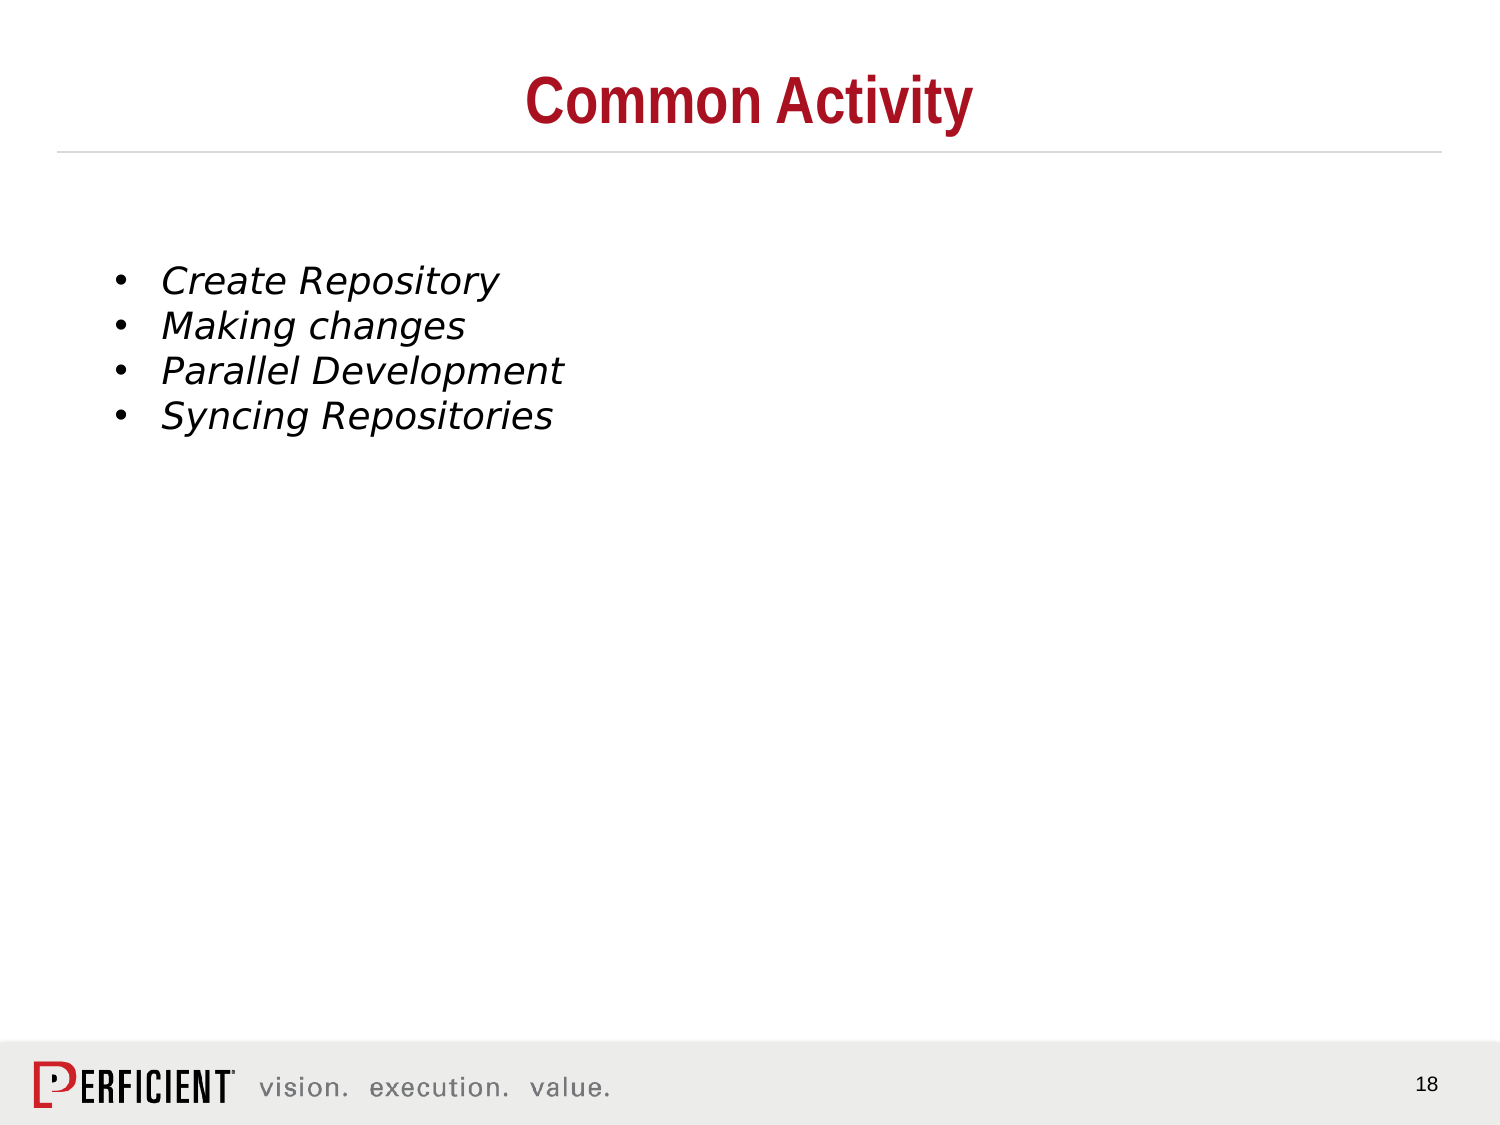

# Common Activity
Create Repository
Making changes
Parallel Development
Syncing Repositories